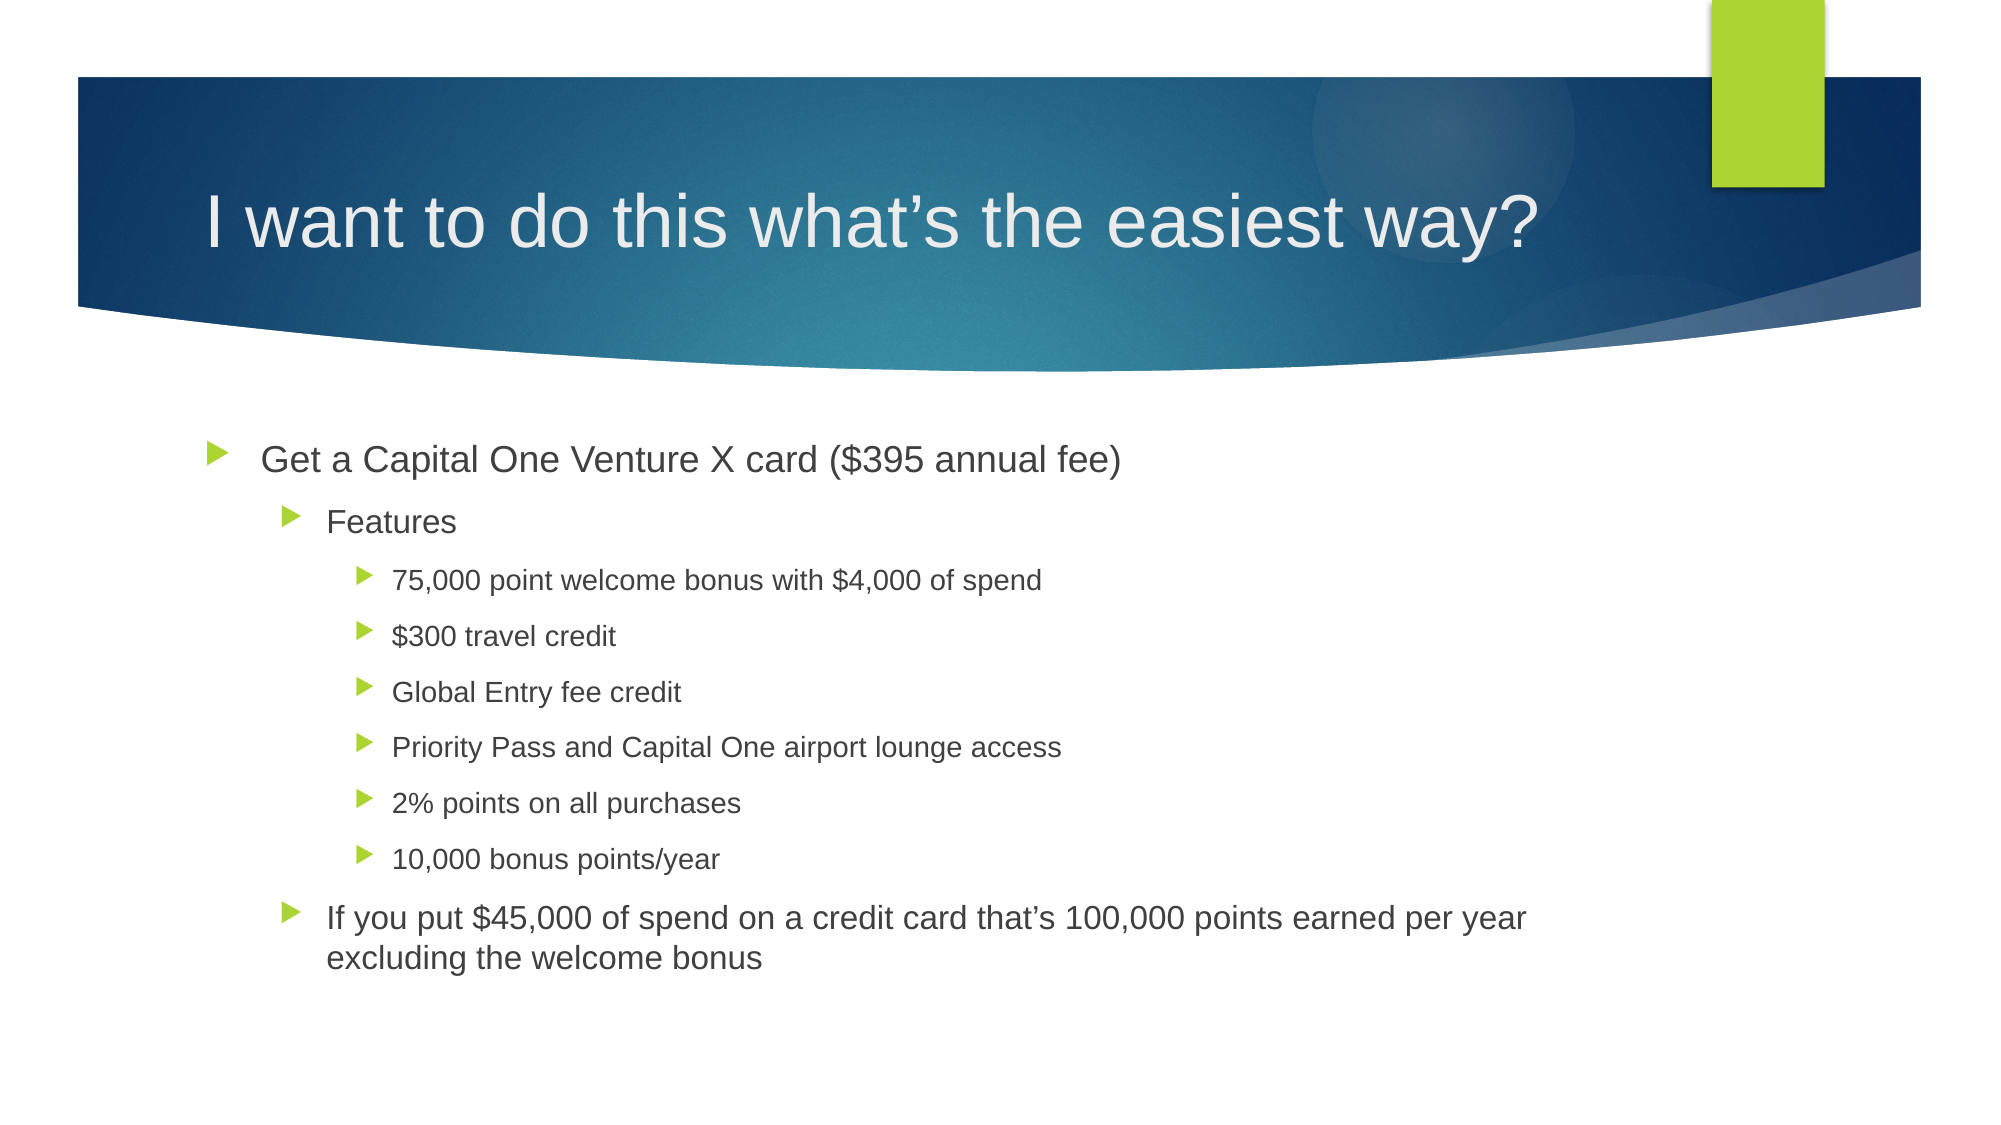

# I want to do this what’s the easiest way?
Get a Capital One Venture X card ($395 annual fee)
Features
75,000 point welcome bonus with $4,000 of spend
$300 travel credit
Global Entry fee credit
Priority Pass and Capital One airport lounge access
2% points on all purchases
10,000 bonus points/year
If you put $45,000 of spend on a credit card that’s 100,000 points earned per year excluding the welcome bonus